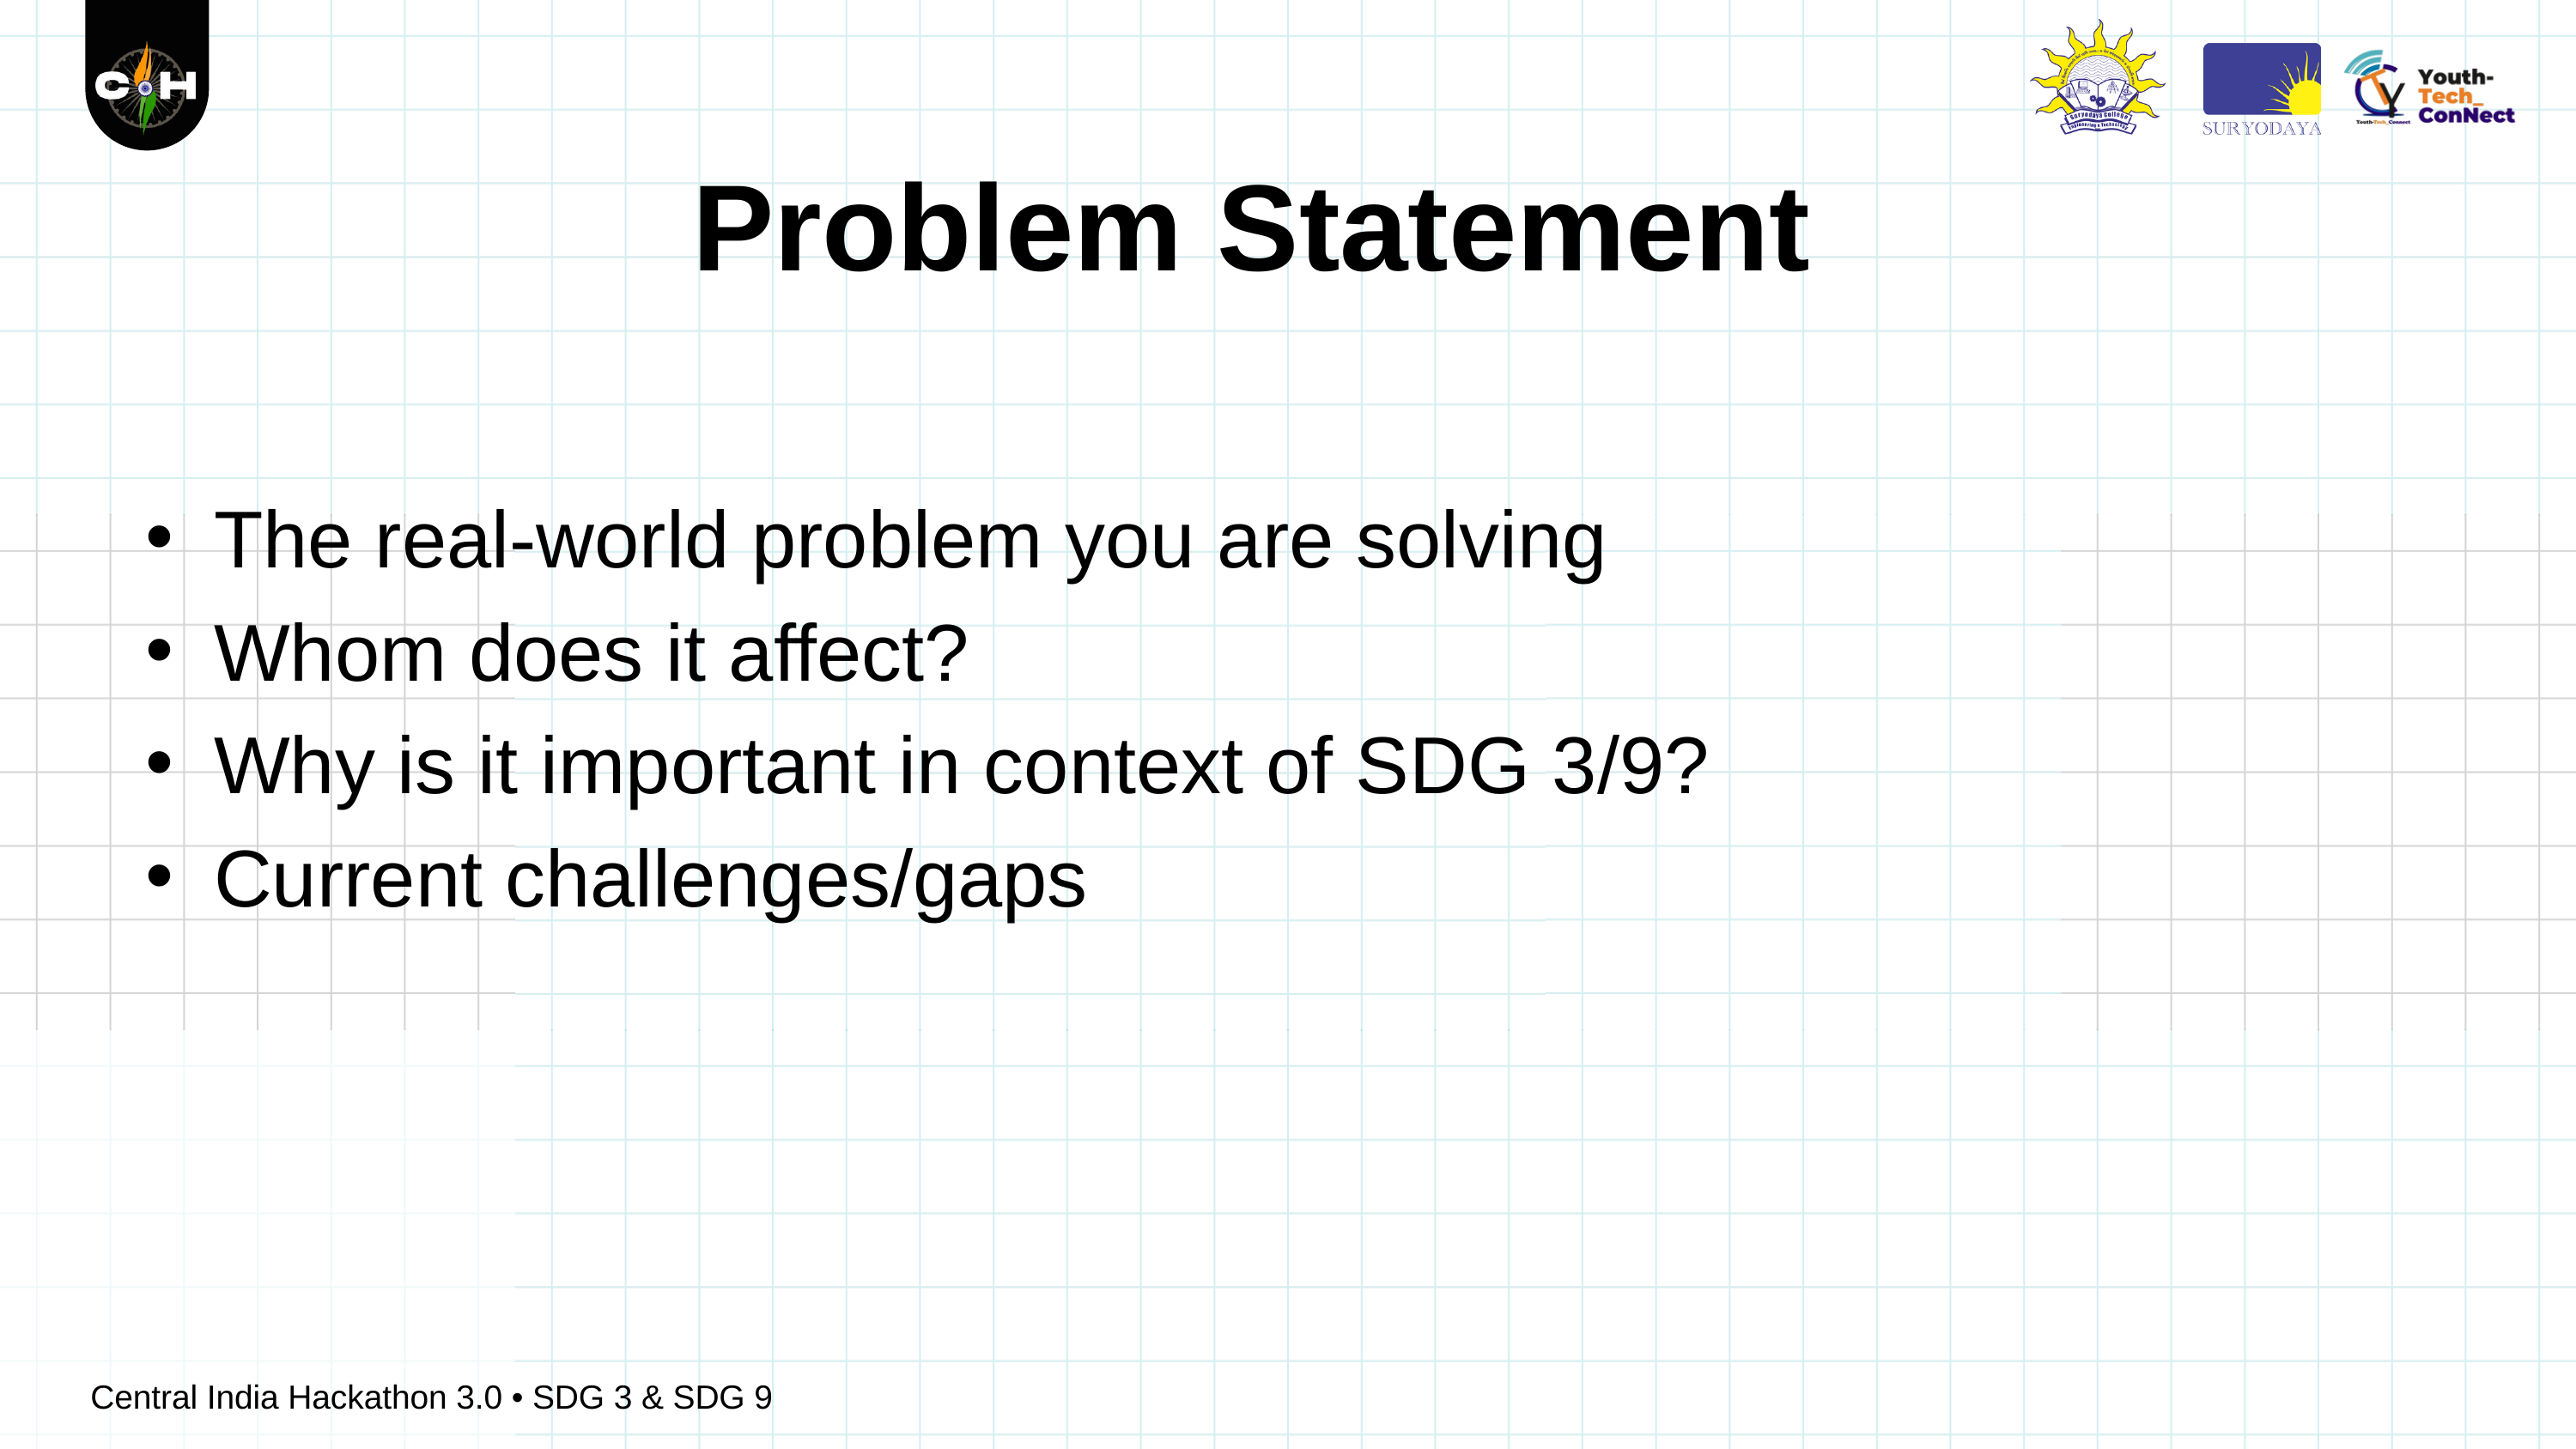

Problem Statement
The real-world problem you are solving
Whom does it affect?
Why is it important in context of SDG 3/9?
Current challenges/gaps

Central India Hackathon 3.0 • SDG 3 & SDG 9